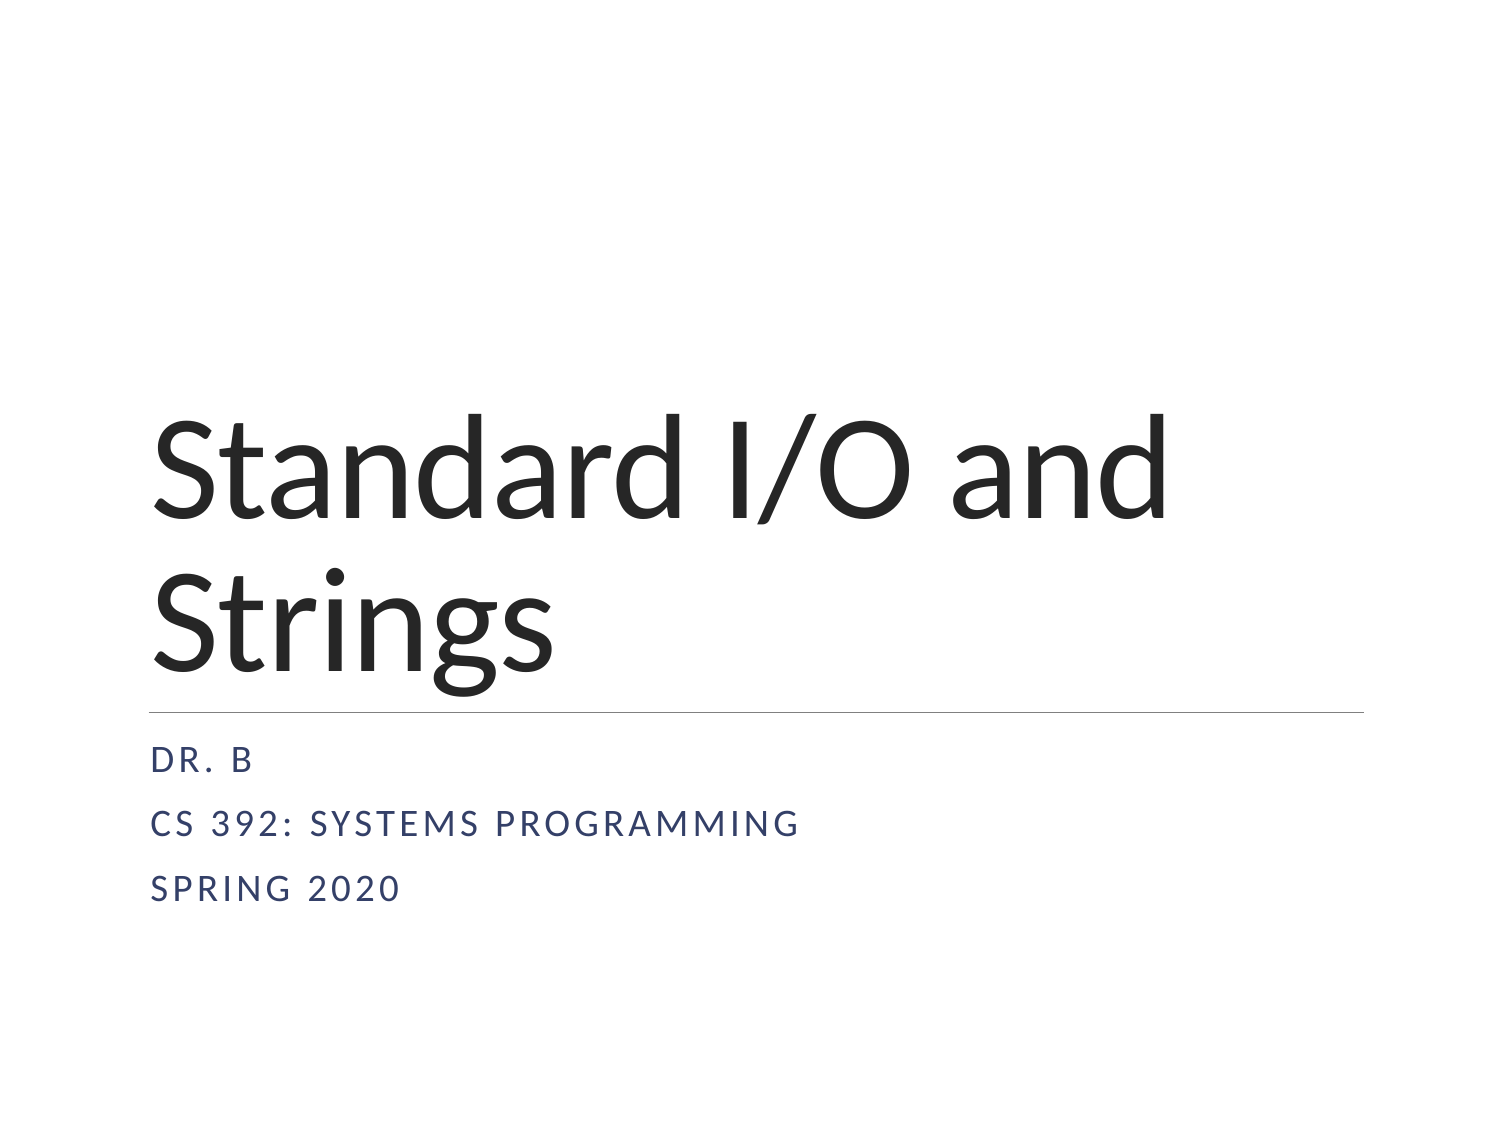

# Standard I/O and Strings
Dr. B
CS 392: Systems Programming
Spring 2020